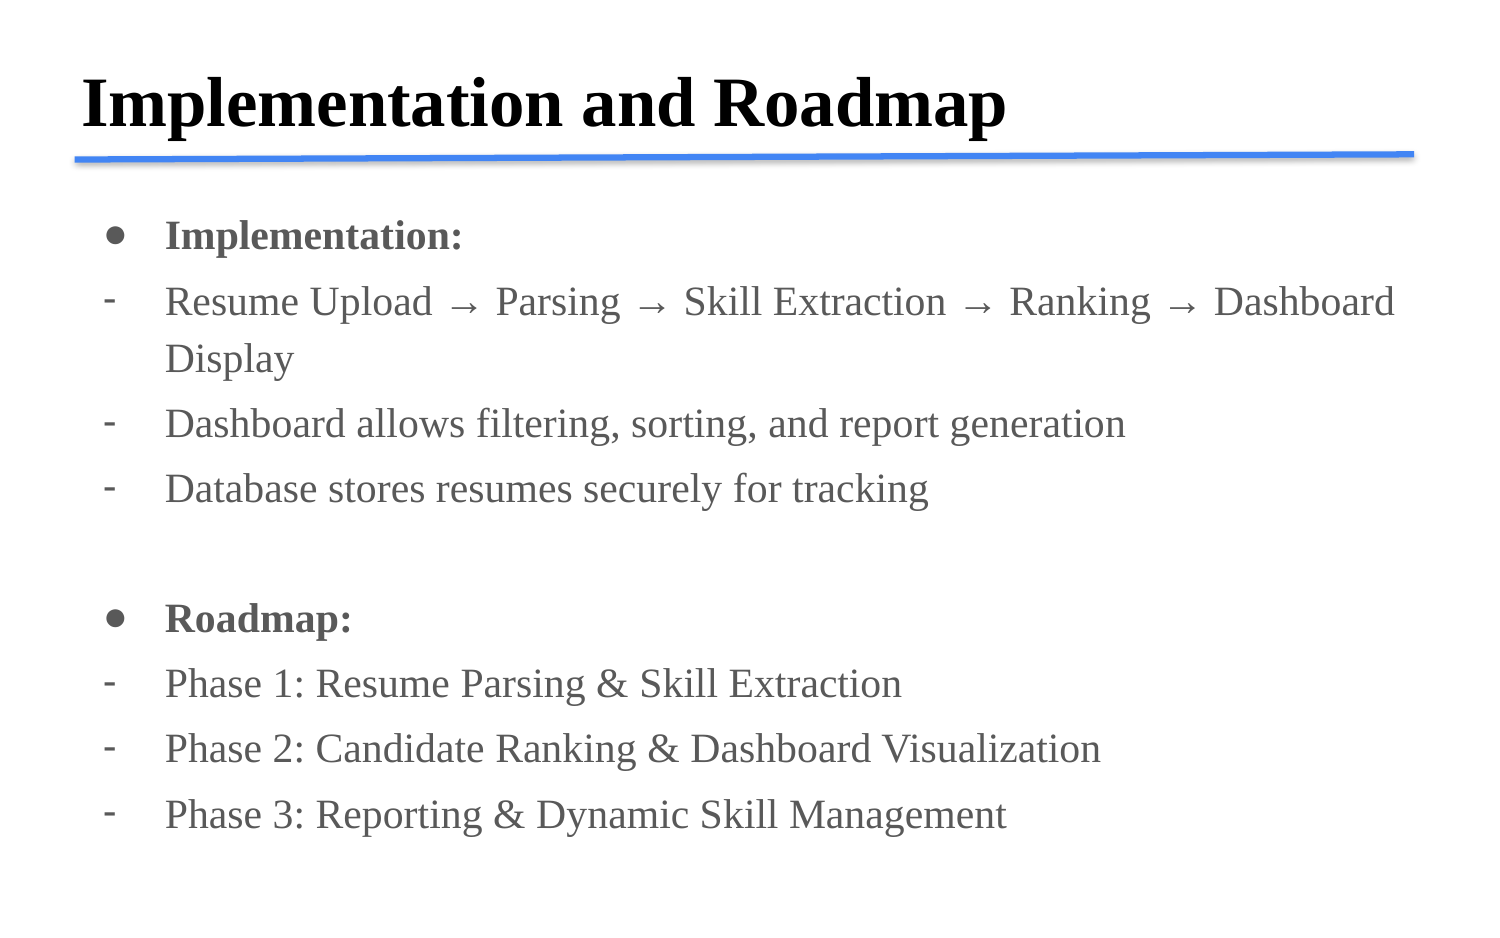

Implementation and Roadmap
Implementation:
Resume Upload → Parsing → Skill Extraction → Ranking → Dashboard Display
Dashboard allows filtering, sorting, and report generation
Database stores resumes securely for tracking

Roadmap:
Phase 1: Resume Parsing & Skill Extraction
Phase 2: Candidate Ranking & Dashboard Visualization
Phase 3: Reporting & Dynamic Skill Management